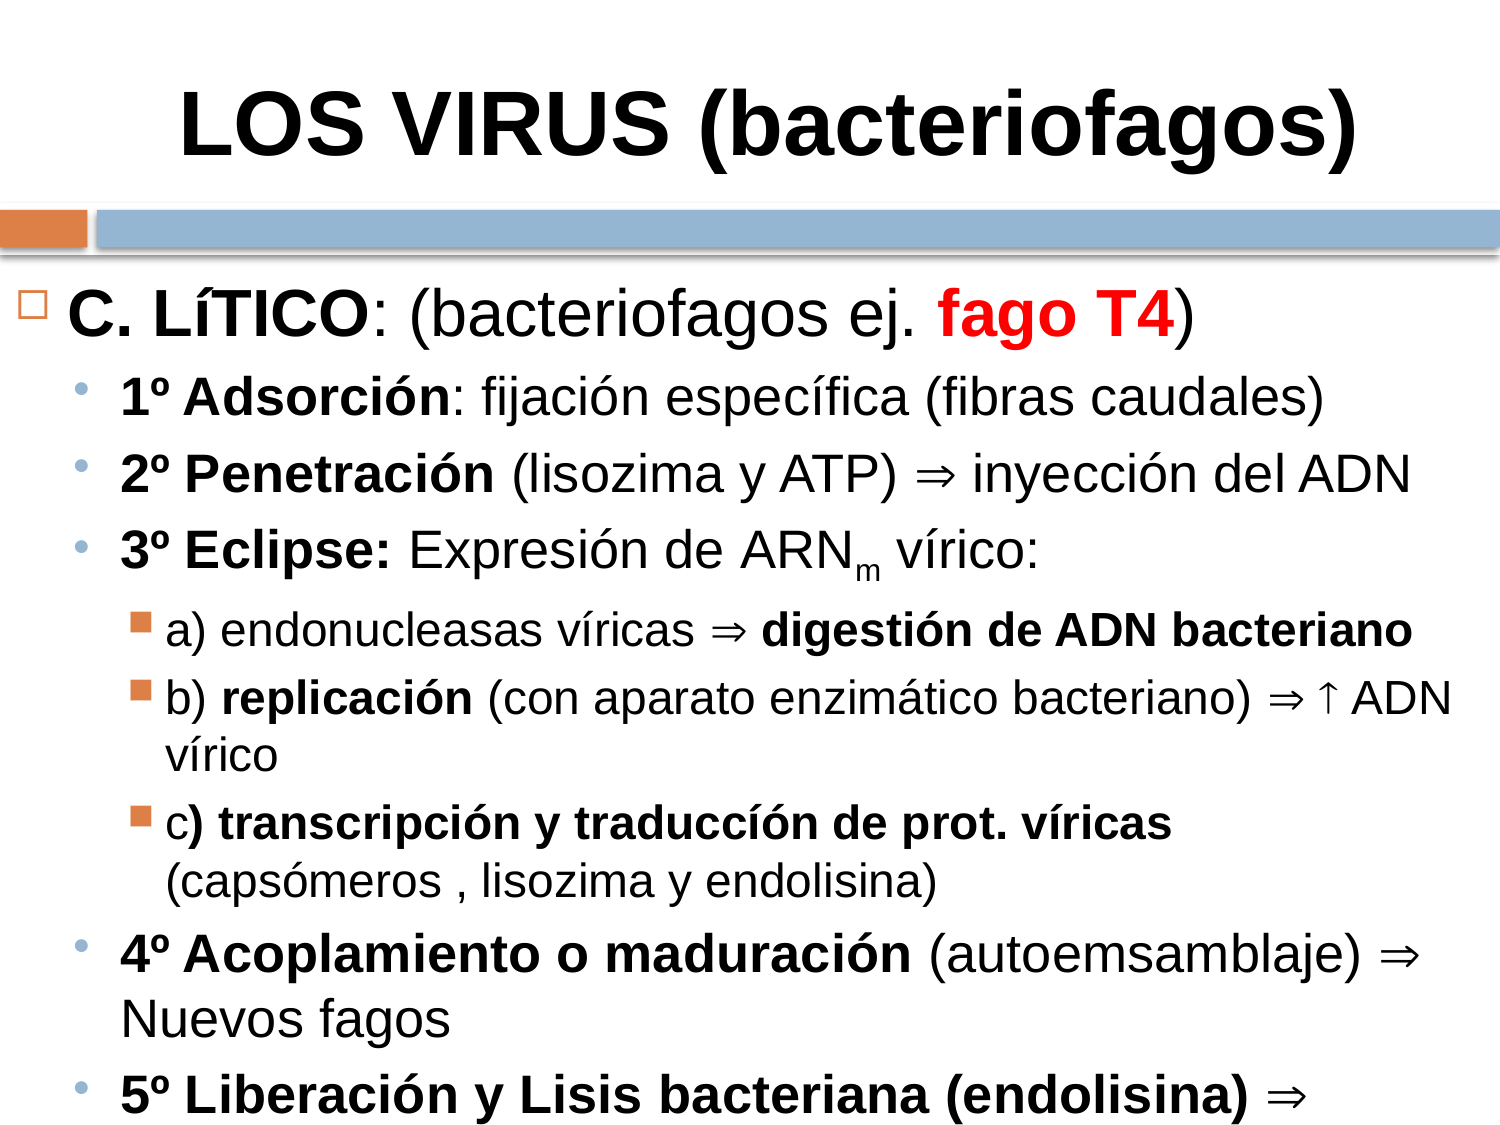

# LOS VIRUS (bacteriofagos)
C. LíTICO: (bacteriofagos ej. fago T4)
1º Adsorción: fijación específica (fibras caudales)
2º Penetración (lisozima y ATP) ⇒ inyección del ADN
3º Eclipse: Expresión de ARNm vírico:
a) endonucleasas víricas ⇒ digestión de ADN bacteriano
b) replicación (con aparato enzimático bacteriano) ⇒ ↑ ADN vírico
c) transcripción y traduccíón de prot. víricas (capsómeros , lisozima y endolisina)
4º Acoplamiento o maduración (autoemsamblaje) ⇒ Nuevos fagos
5º Liberación y Lisis bacteriana (endolisina) ⇒ Liberación de nuevos fagos